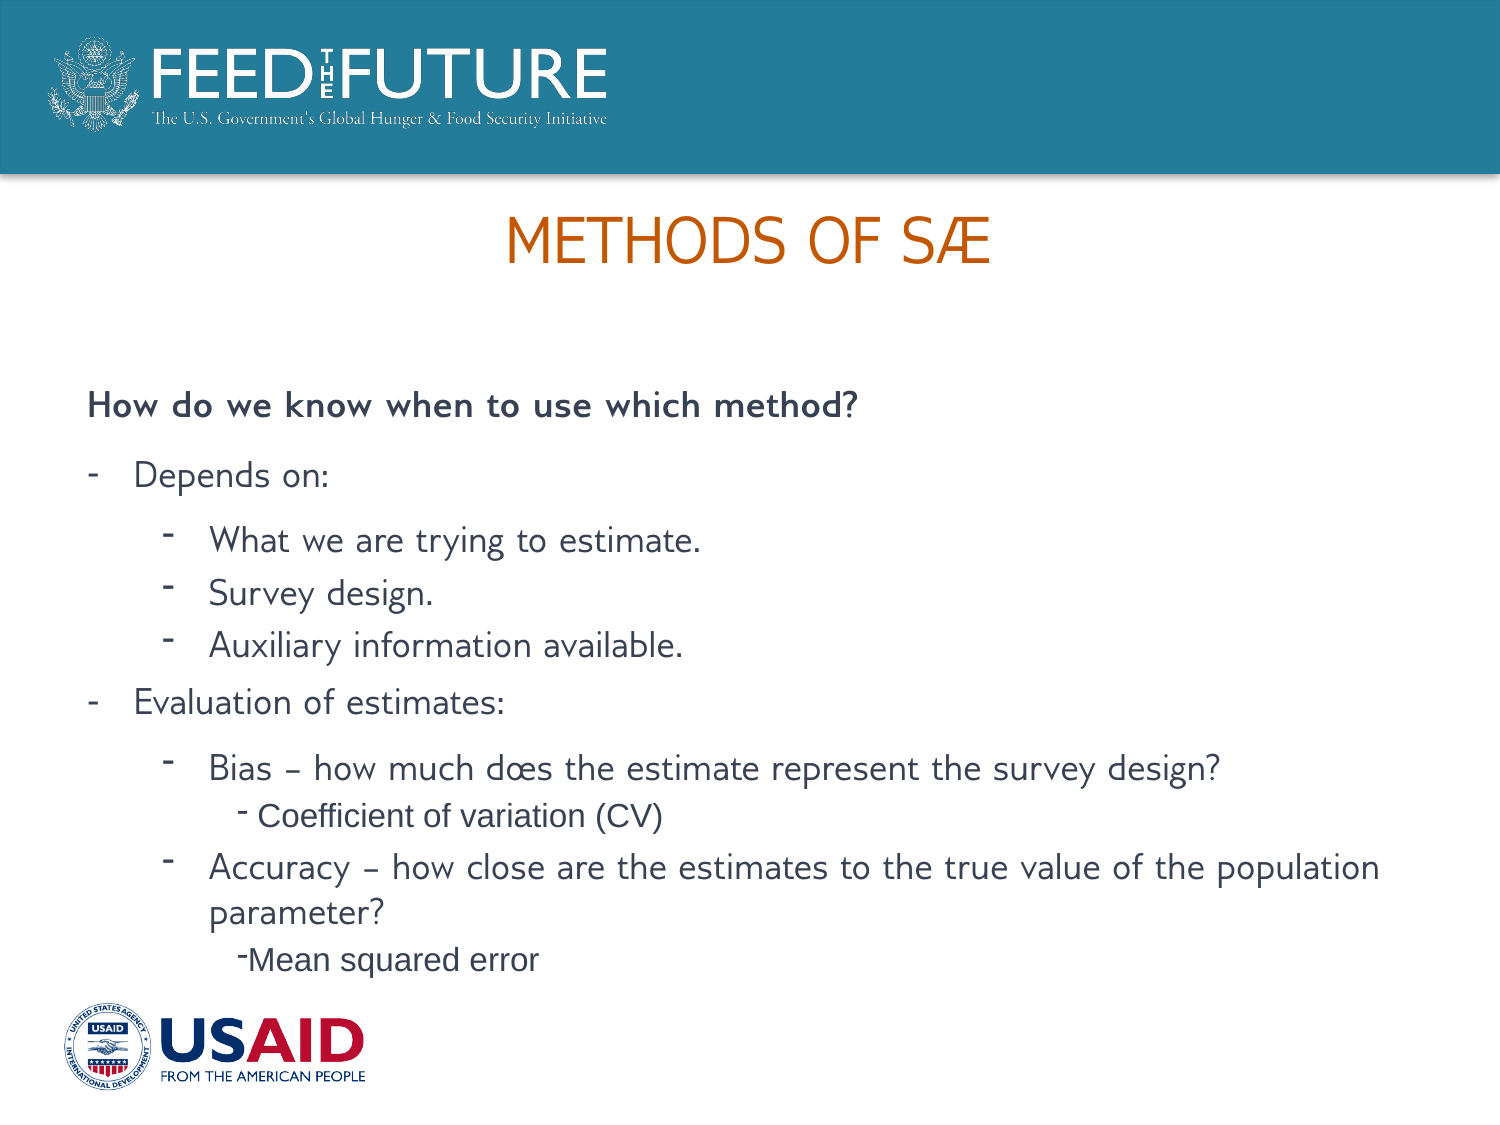

# Methods of SAE
How do we know when to use which method?
Depends on:
What we are trying to estimate.
Survey design.
Auxiliary information available.
Evaluation of estimates:
Bias – how much does the estimate represent the survey design?
 Coefficient of variation (CV)
Accuracy – how close are the estimates to the true value of the population parameter?
Mean squared error